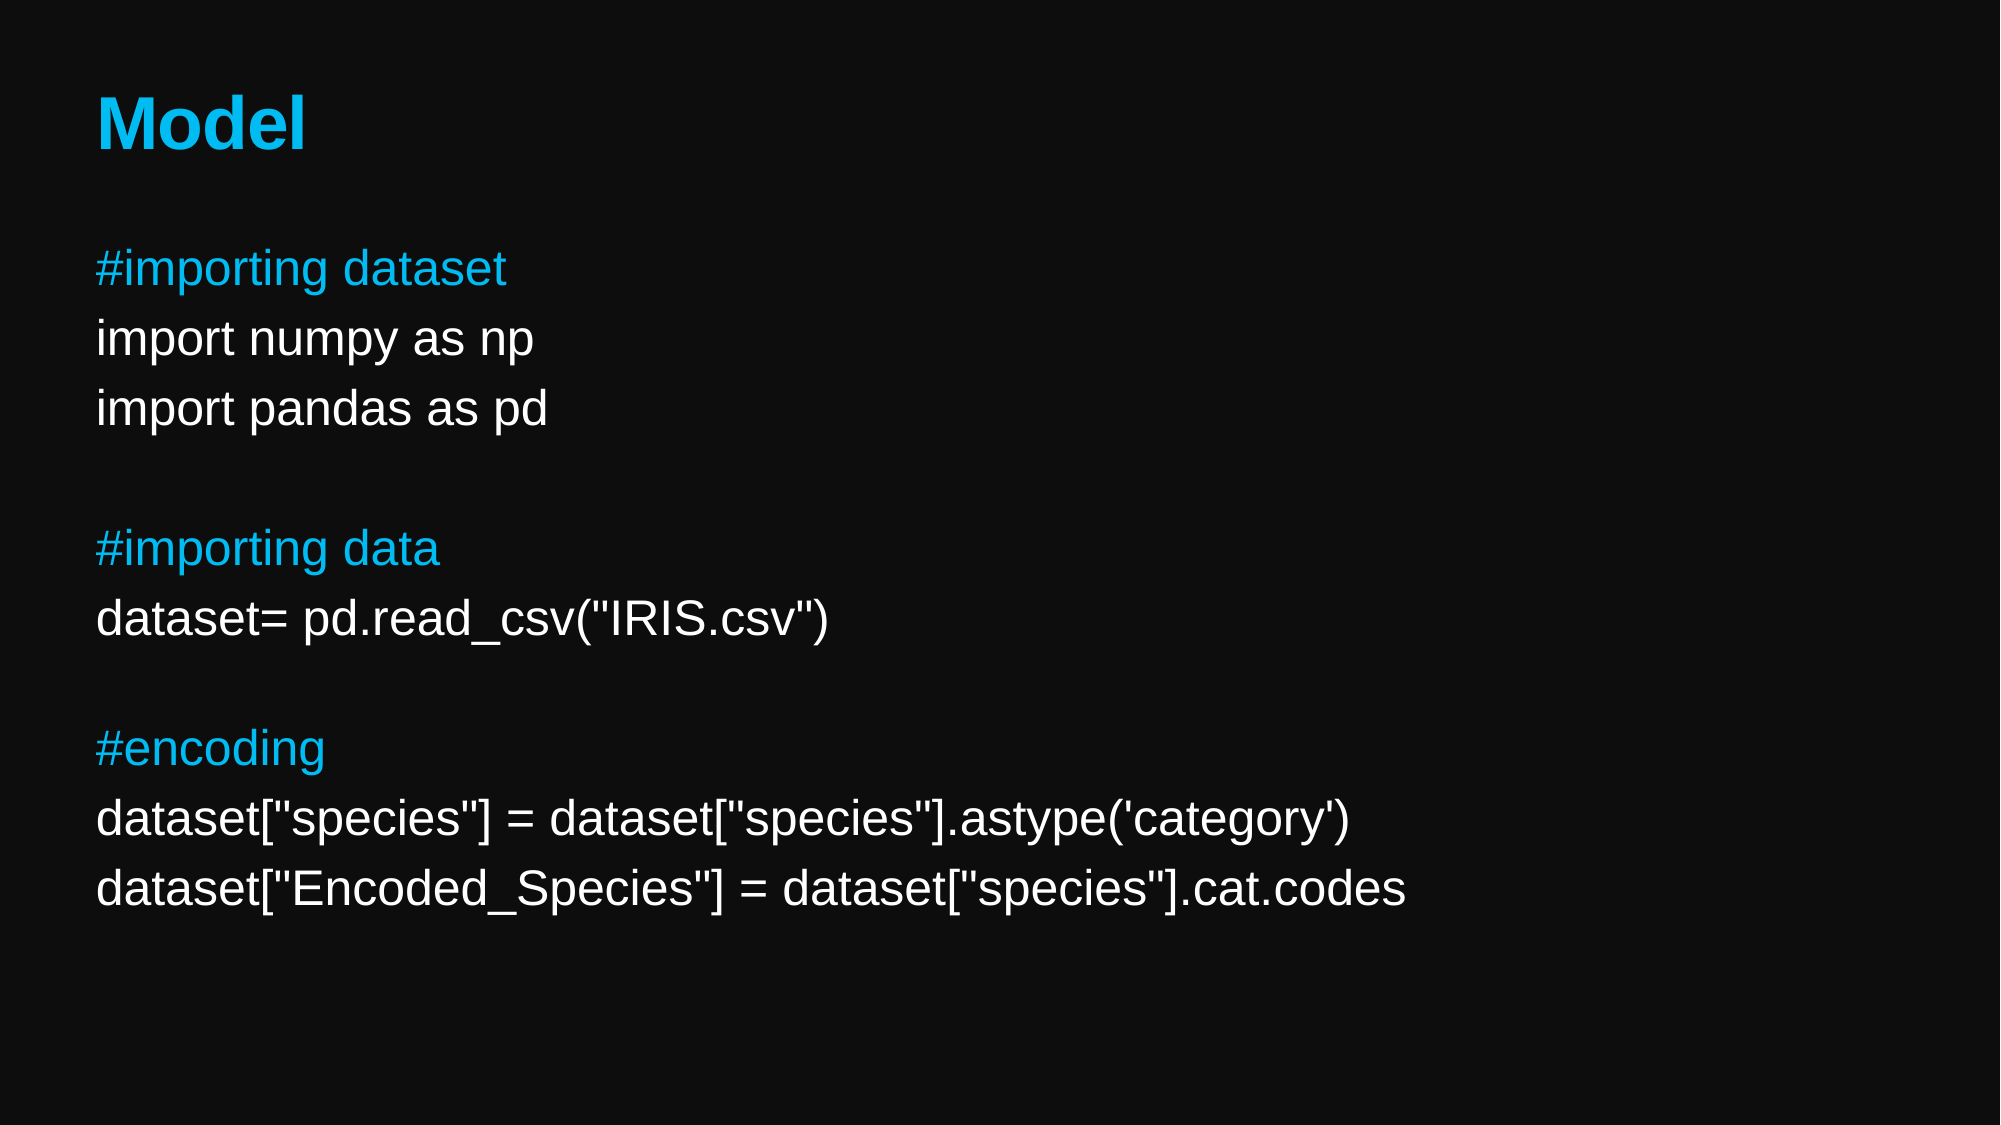

# Model
#importing dataset
import numpy as np
import pandas as pd

#importing data
dataset= pd.read_csv("IRIS.csv")
#encoding
dataset["species"] = dataset["species"].astype('category')
dataset["Encoded_Species"] = dataset["species"].cat.codes